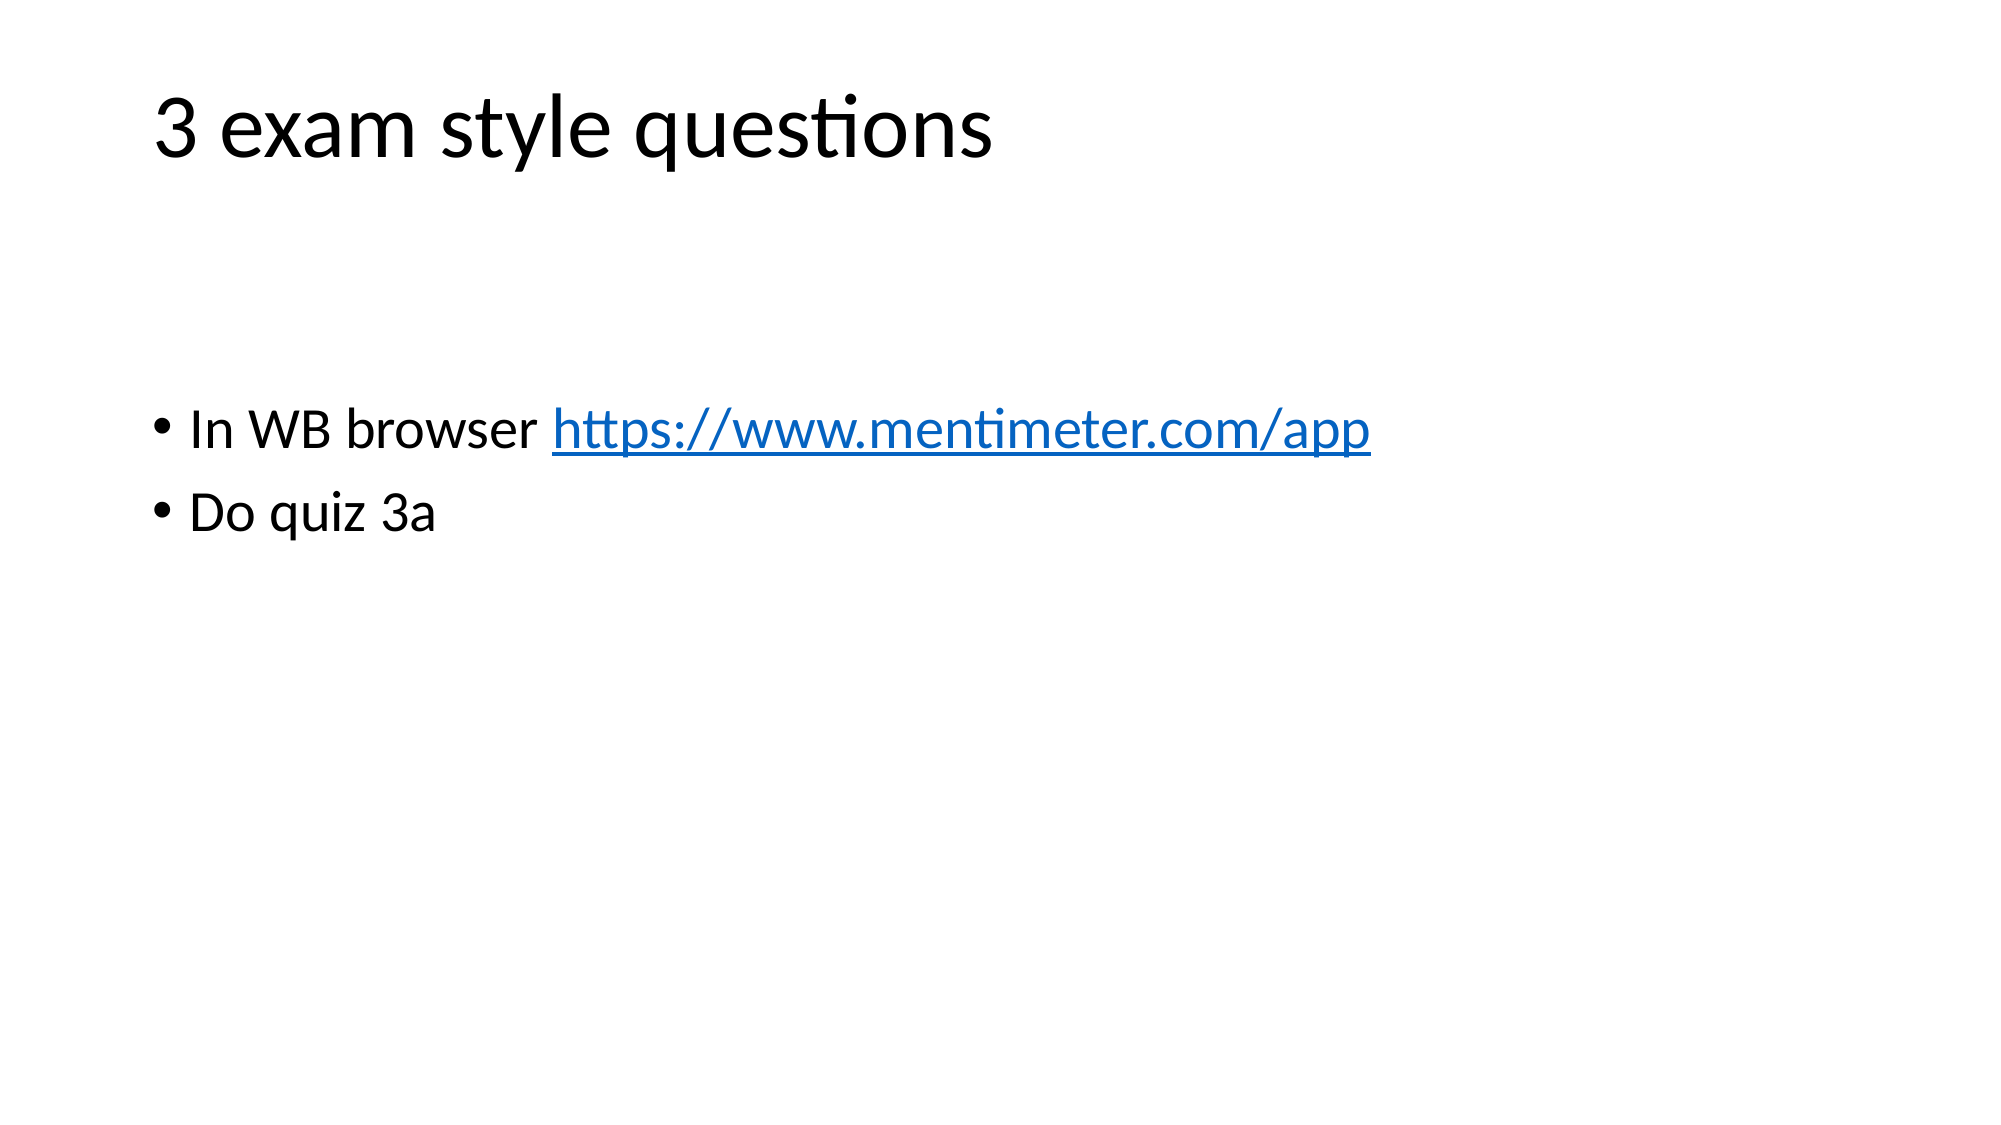

# 3 exam style questions

In WB browser https://www.mentimeter.com/app
Do quiz 3a